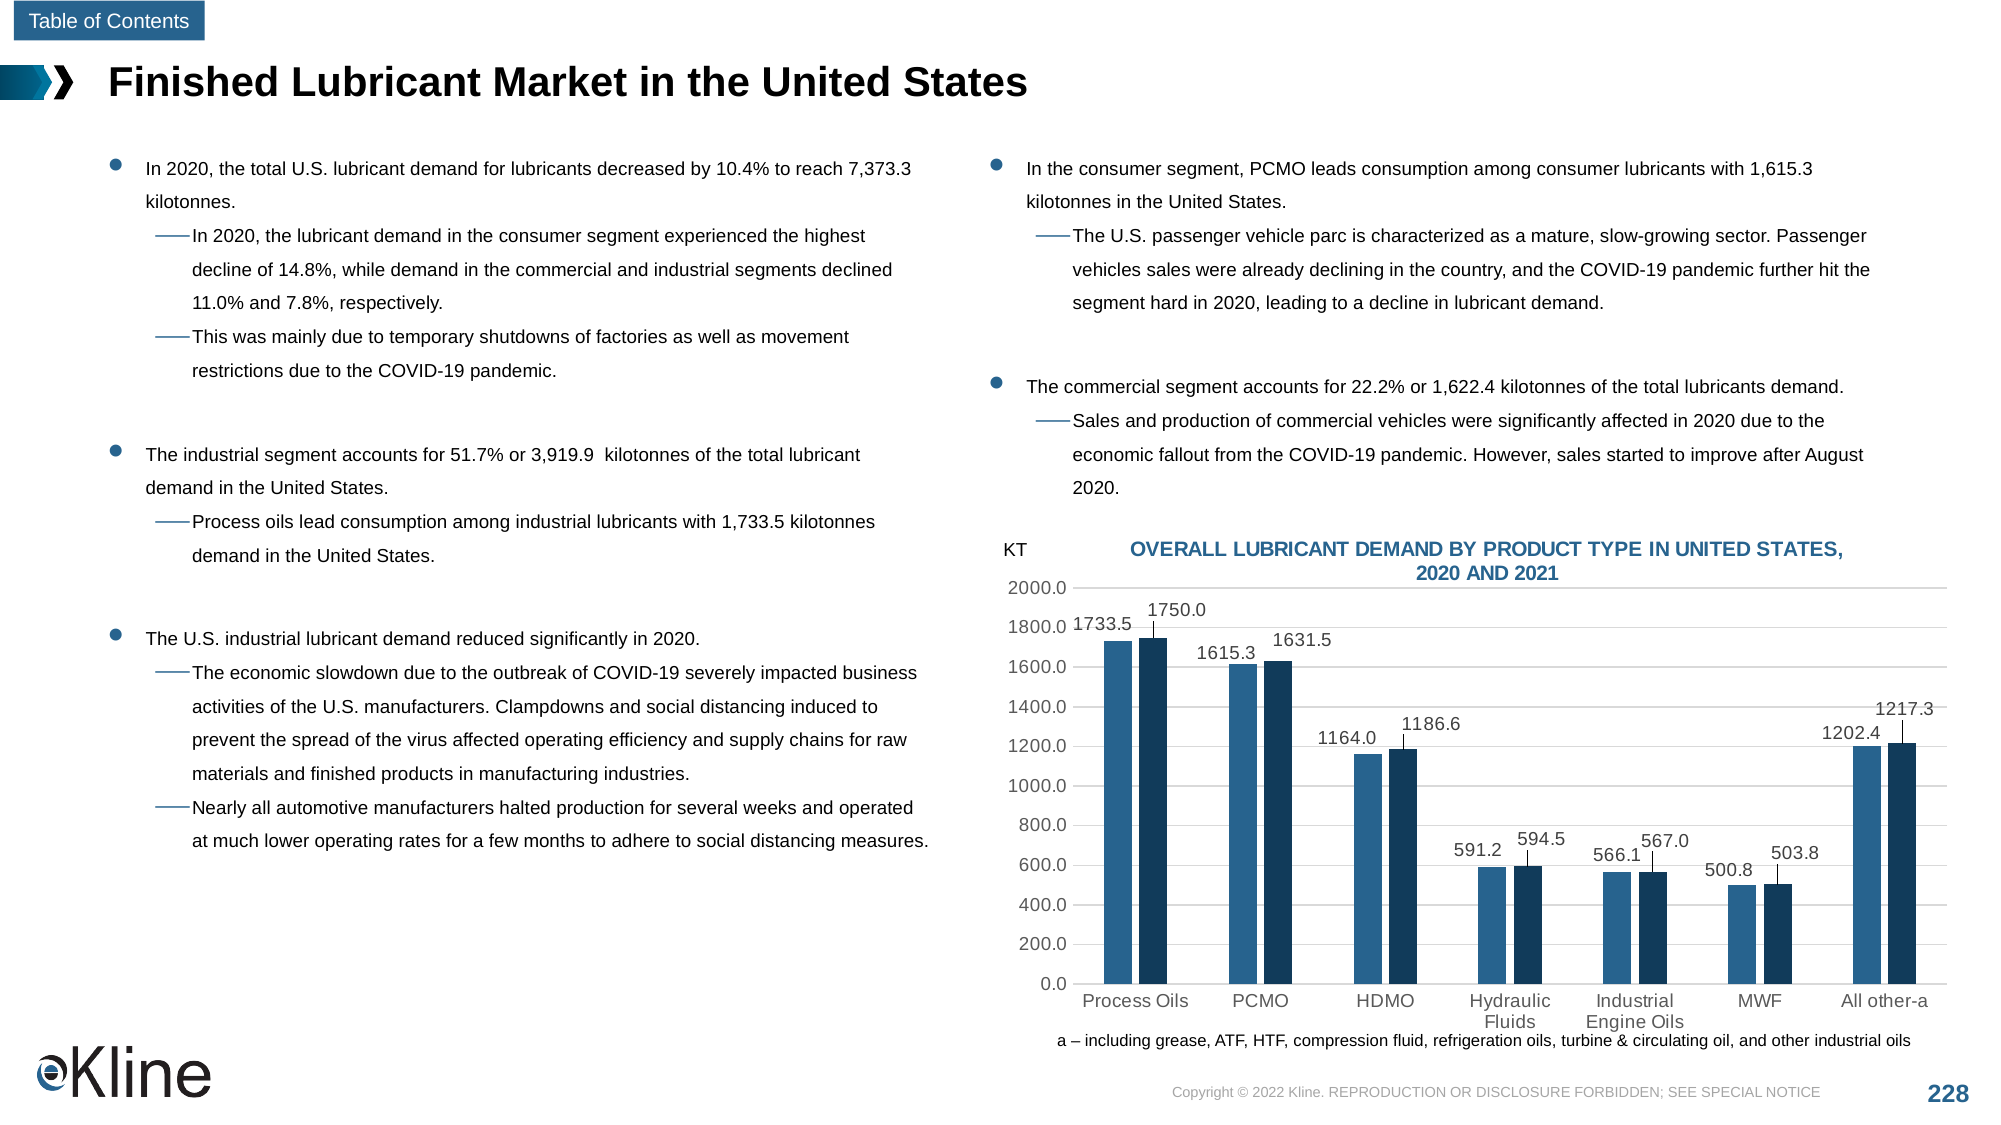

# Finished Lubricant Market in the United States
In 2020, the total U.S. lubricant demand for lubricants decreased by 10.4% to reach 7,373.3 kilotonnes.
In 2020, the lubricant demand in the consumer segment experienced the highest decline of 14.8%, while demand in the commercial and industrial segments declined 11.0% and 7.8%, respectively.
This was mainly due to temporary shutdowns of factories as well as movement restrictions due to the COVID-19 pandemic.

The industrial segment accounts for 51.7% or 3,919.9  kilotonnes of the total lubricant demand in the United States.
Process oils lead consumption among industrial lubricants with 1,733.5 kilotonnes demand in the United States.

The U.S. industrial lubricant demand reduced significantly in 2020.
The economic slowdown due to the outbreak of COVID-19 severely impacted business activities of the U.S. manufacturers. Clampdowns and social distancing induced to prevent the spread of the virus affected operating efficiency and supply chains for raw materials and finished products in manufacturing industries.
Nearly all automotive manufacturers halted production for several weeks and operated at much lower operating rates for a few months to adhere to social distancing measures.
In the consumer segment, PCMO leads consumption among consumer lubricants with 1,615.3 kilotonnes in the United States.
The U.S. passenger vehicle parc is characterized as a mature, slow-growing sector. Passenger vehicles sales were already declining in the country, and the COVID-19 pandemic further hit the segment hard in 2020, leading to a decline in lubricant demand.

The commercial segment accounts for 22.2% or 1,622.4 kilotonnes of the total lubricants demand.
Sales and production of commercial vehicles were significantly affected in 2020 due to the economic fallout from the COVID-19 pandemic. However, sales started to improve after August 2020.

### Chart: OVERALL LUBRICANT DEMAND BY PRODUCT TYPE IN UNITED STATES, 2020 AND 2021

| Category | 2020 | 2021 |
|---|---|---|
| Process Oils | 1733.5 | 1750.0 |
| PCMO | 1615.3 | 1631.5 |
| HDMO | 1164.0 | 1186.6 |
| Hydraulic Fluids | 591.2 | 594.5 |
| Industrial Engine Oils | 566.1 | 567.0 |
| MWF | 500.8 | 503.8 |
| All other-a | 1202.4 | 1217.3 |
a – including grease, ATF, HTF, compression fluid, refrigeration oils, turbine & circulating oil, and other industrial oils